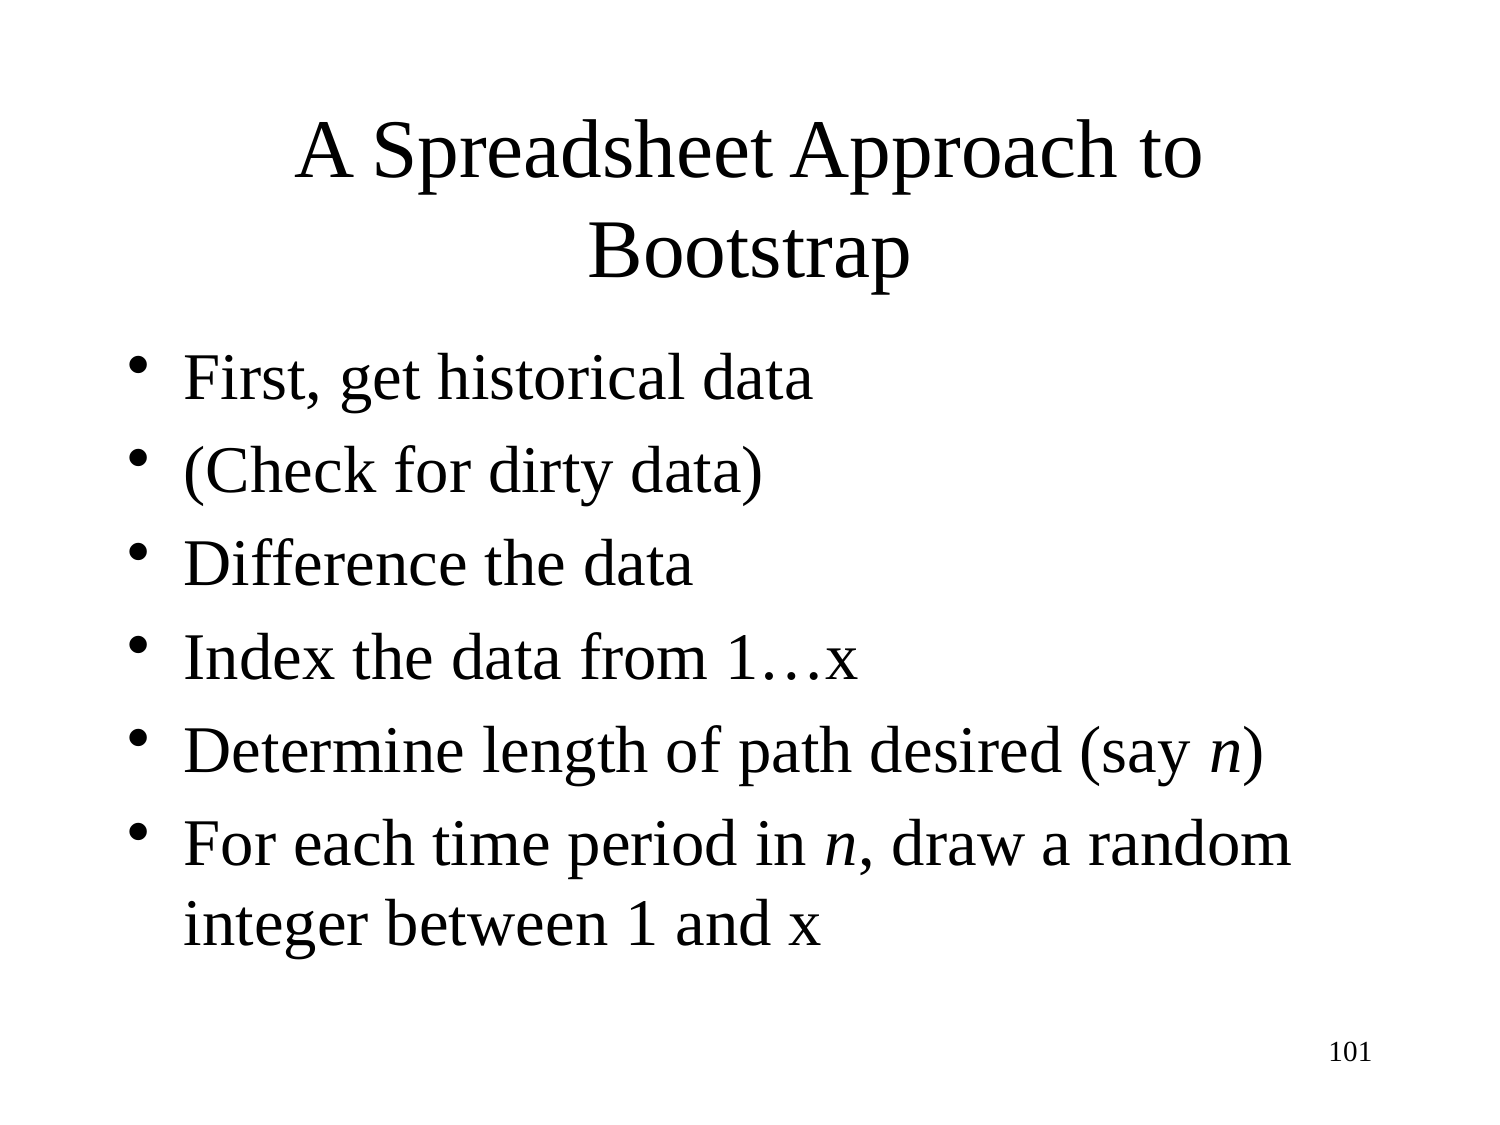

# A Spreadsheet Approach to Bootstrap
First, get historical data
(Check for dirty data)
Difference the data
Index the data from 1…x
Determine length of path desired (say n)
For each time period in n, draw a random integer between 1 and x
101